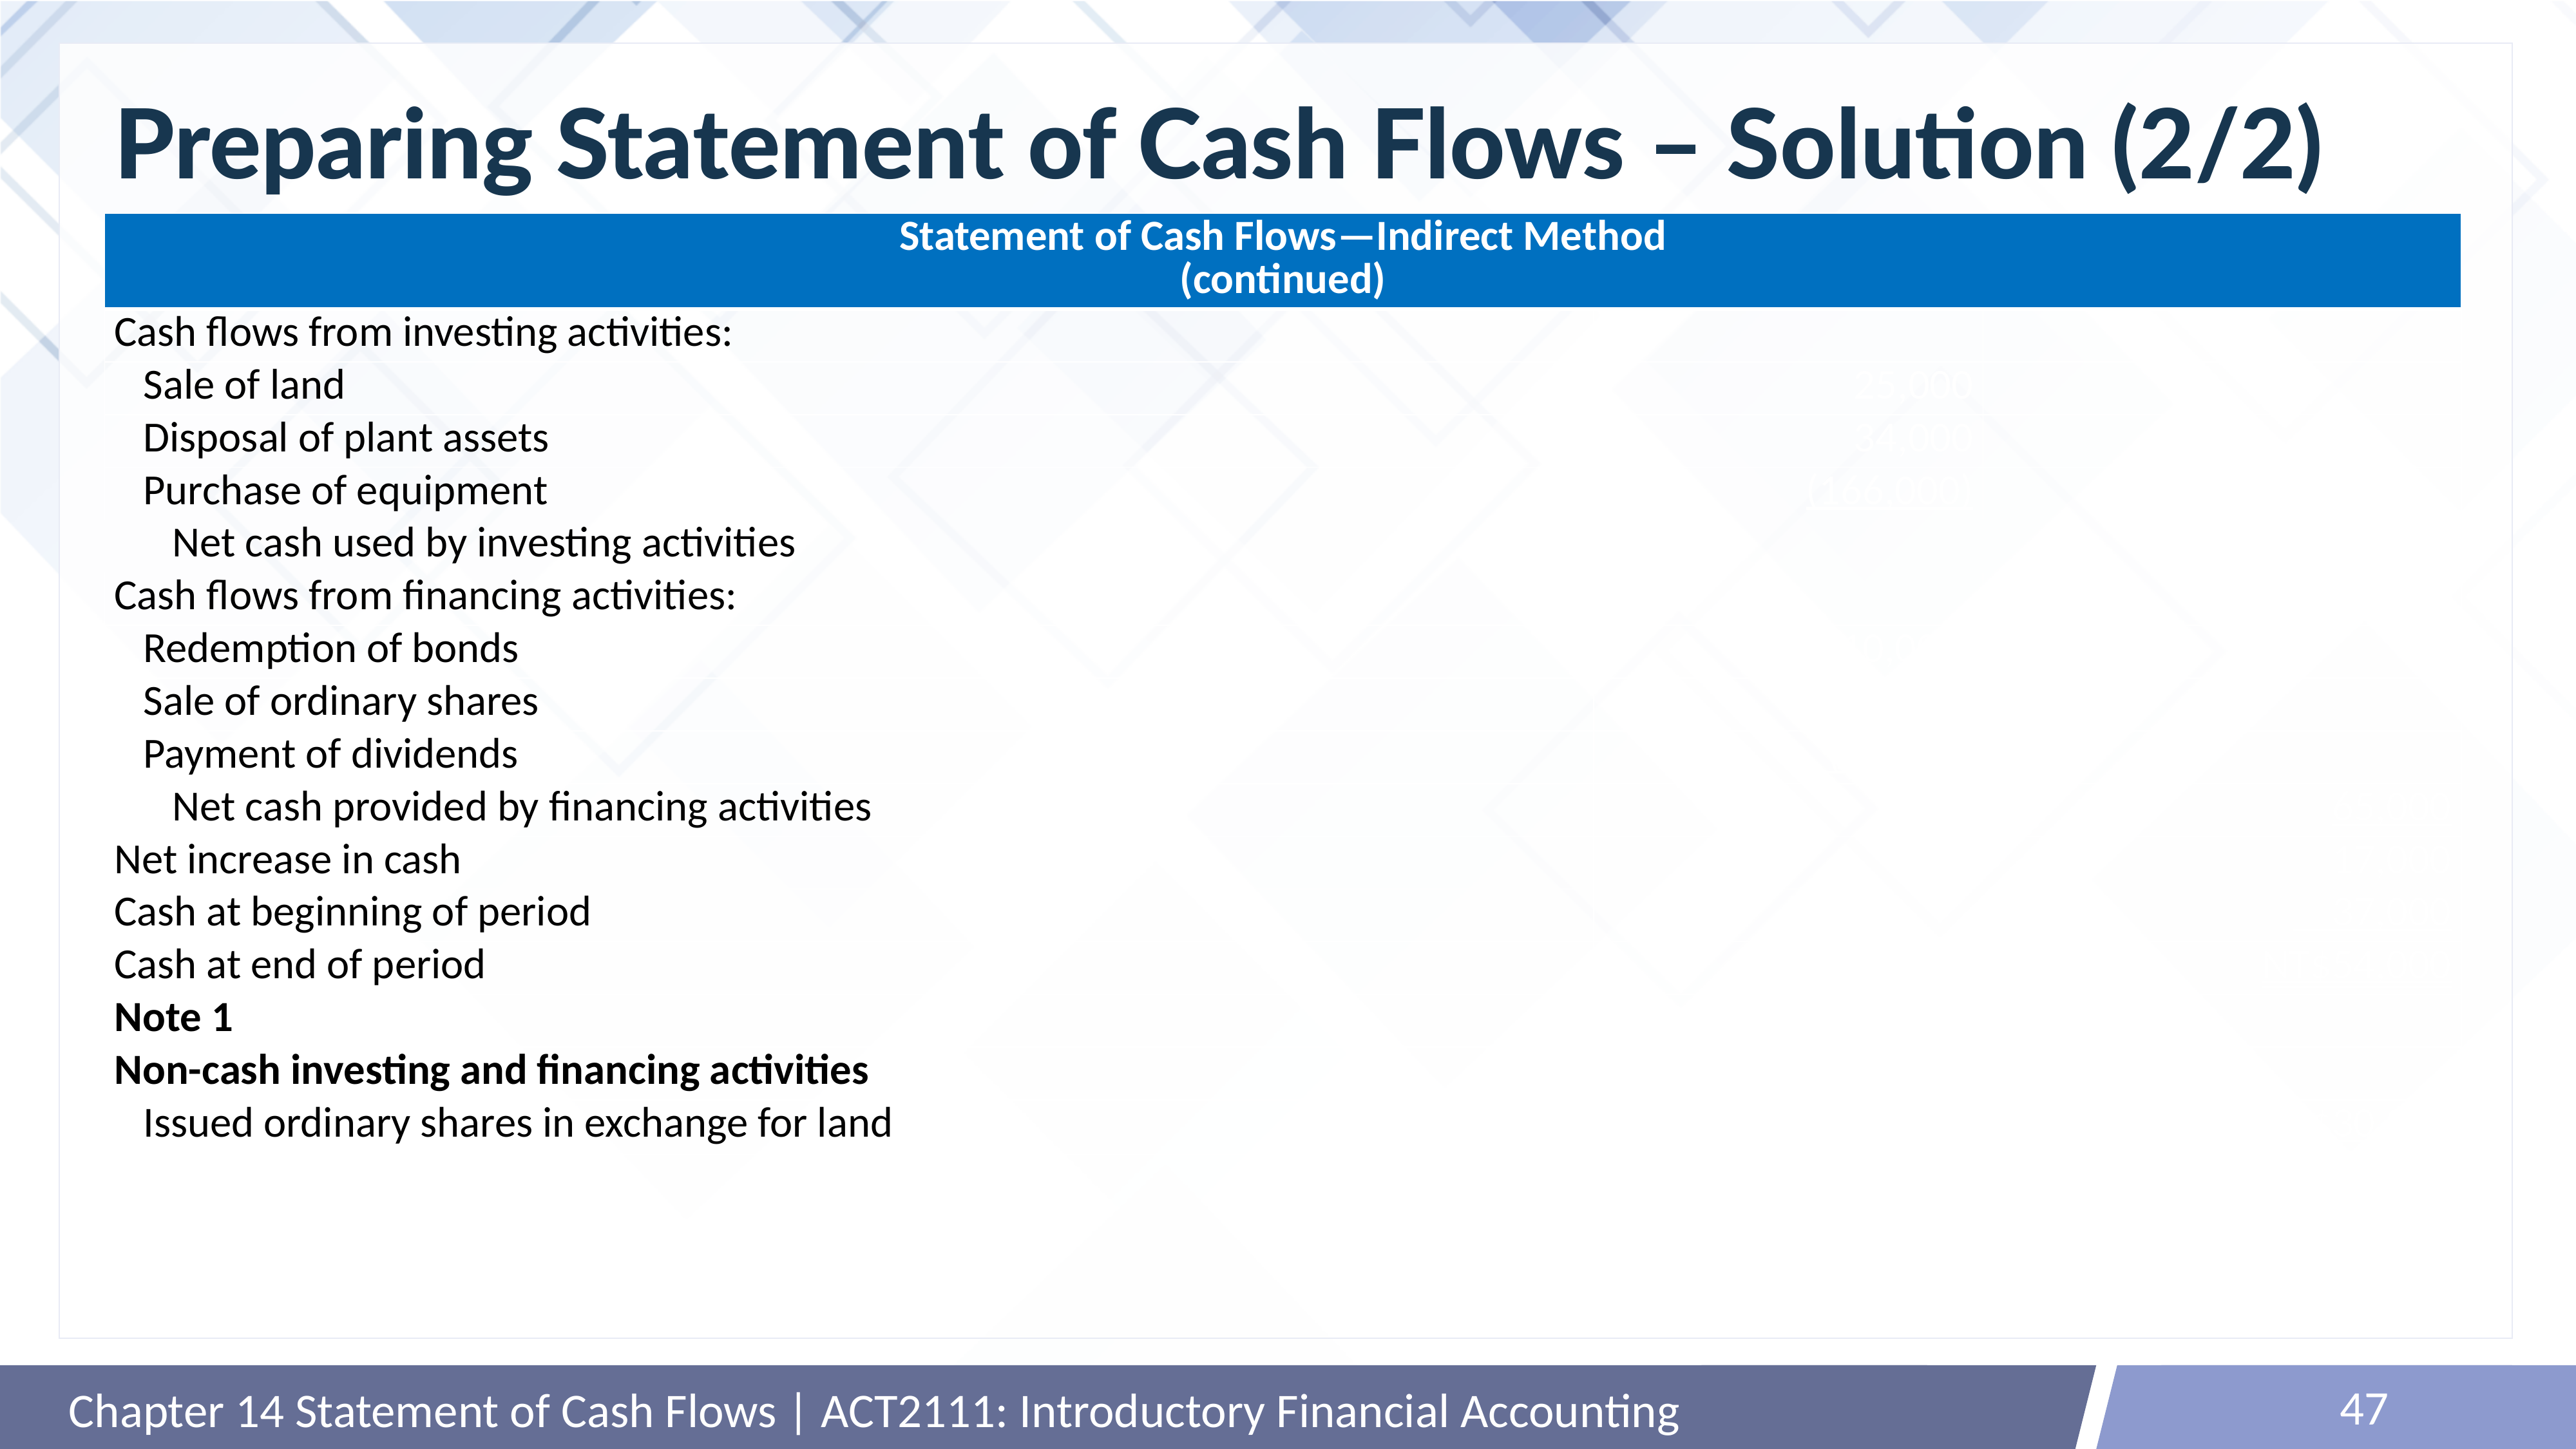

# Preparing Statement of Cash Flows – Solution (2/2)
| Statement of Cash Flows—Indirect Method (continued) |  |  |
| --- | --- | --- |
| Cash flows from investing activities: |  |  |
| Sale of land | 25,000 |  |
| Disposal of plant assets | 34,000 |  |
| Purchase of equipment | (166,000) |  |
| Net cash used by investing activities |  | (107,000) |
| Cash flows from financing activities: |  |  |
| Redemption of bonds | (10,000) |  |
| Sale of ordinary shares | 130,000 |  |
| Payment of dividends | (55,000) |  |
| Net cash provided by financing activities |  | 65,000 |
| Net increase in cash |  | 17,000 |
| Cash at beginning of period |  | 37,000 |
| Cash at end of period |  | NT$54,000 |
| Note 1 |  |  |
| Non-cash investing and financing activities |  |  |
| Issued ordinary shares in exchange for land |  | NT$30,000 |
47
Chapter 14 Statement of Cash Flows | ACT2111: Introductory Financial Accounting